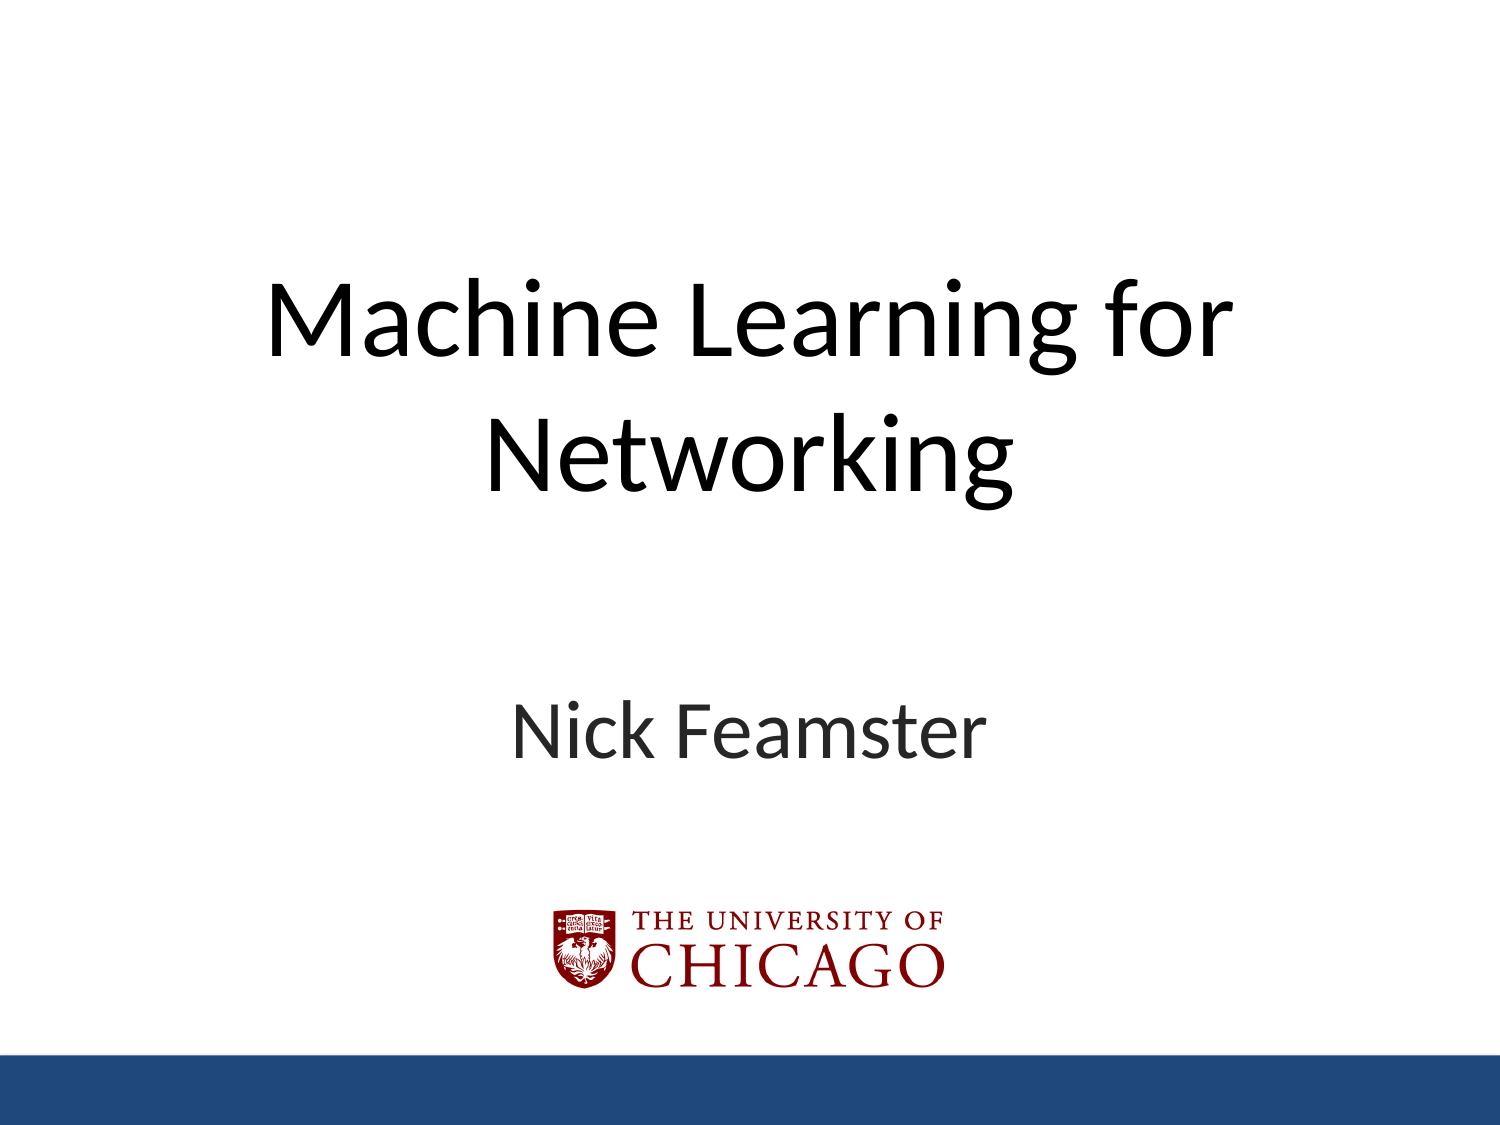

# Machine Learning for Networking
Nick Feamster